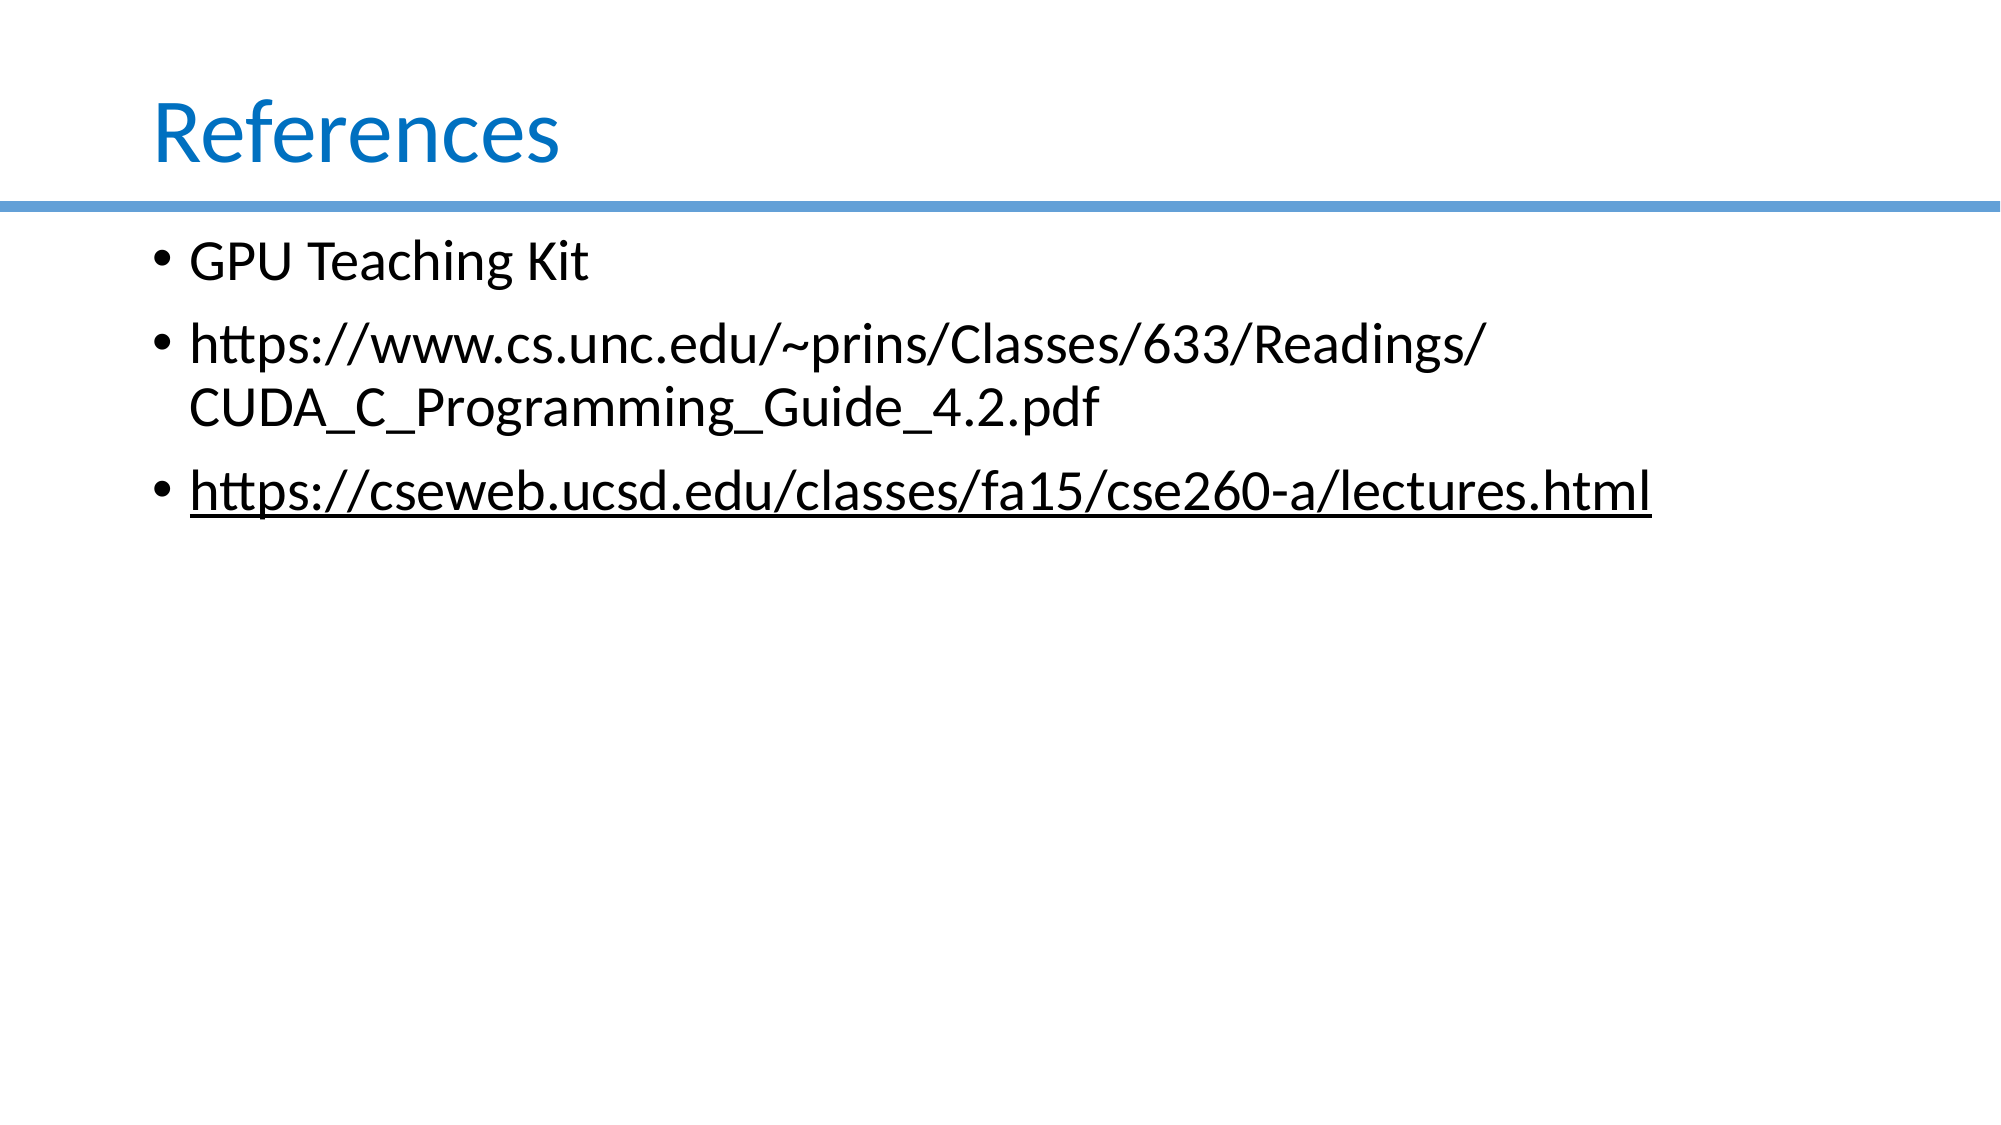

# References
GPU Teaching Kit
https://www.cs.unc.edu/~prins/Classes/633/Readings/CUDA_C_Programming_Guide_4.2.pdf
https://cseweb.ucsd.edu/classes/fa15/cse260-a/lectures.html